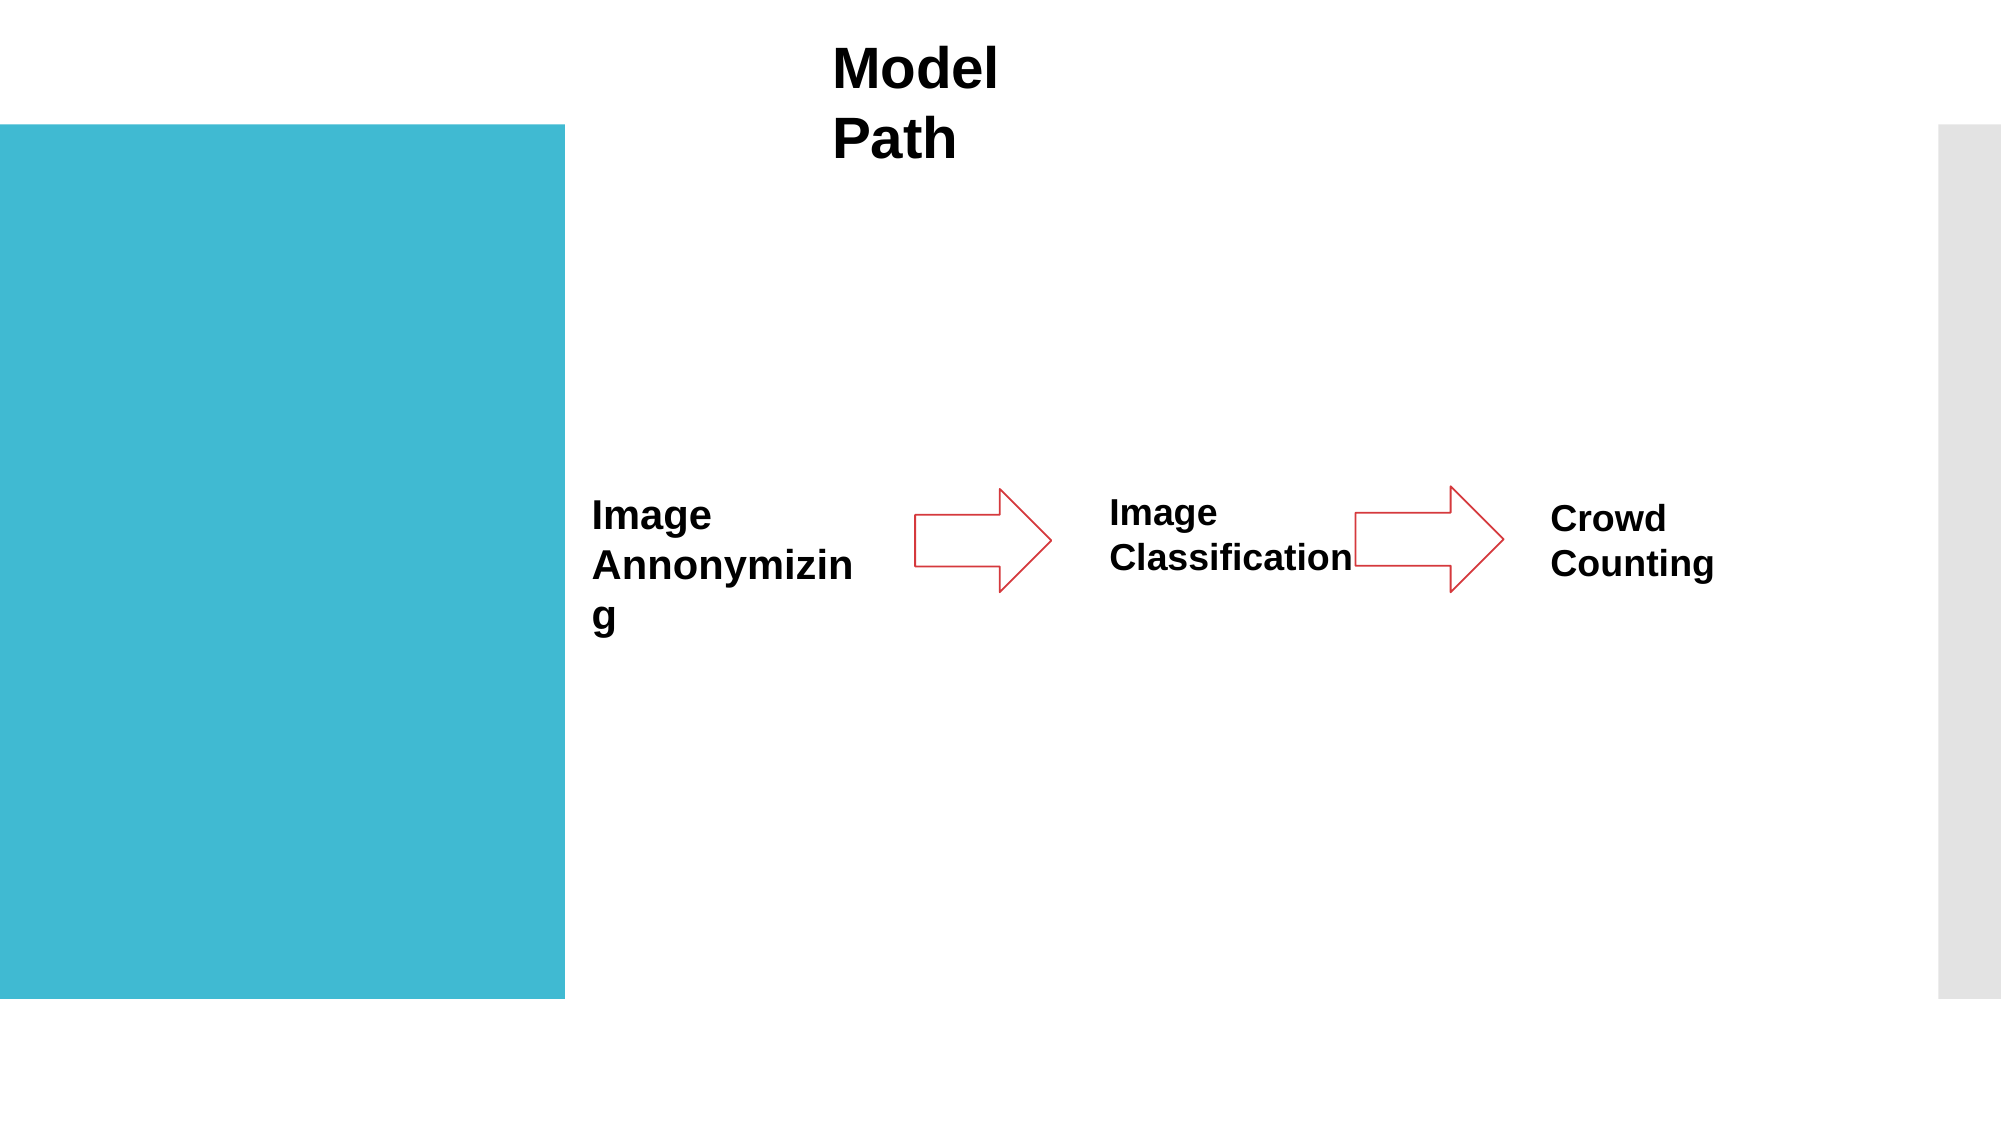

Model Path
Image Annonymizing
Image Classification

Crowd Counting